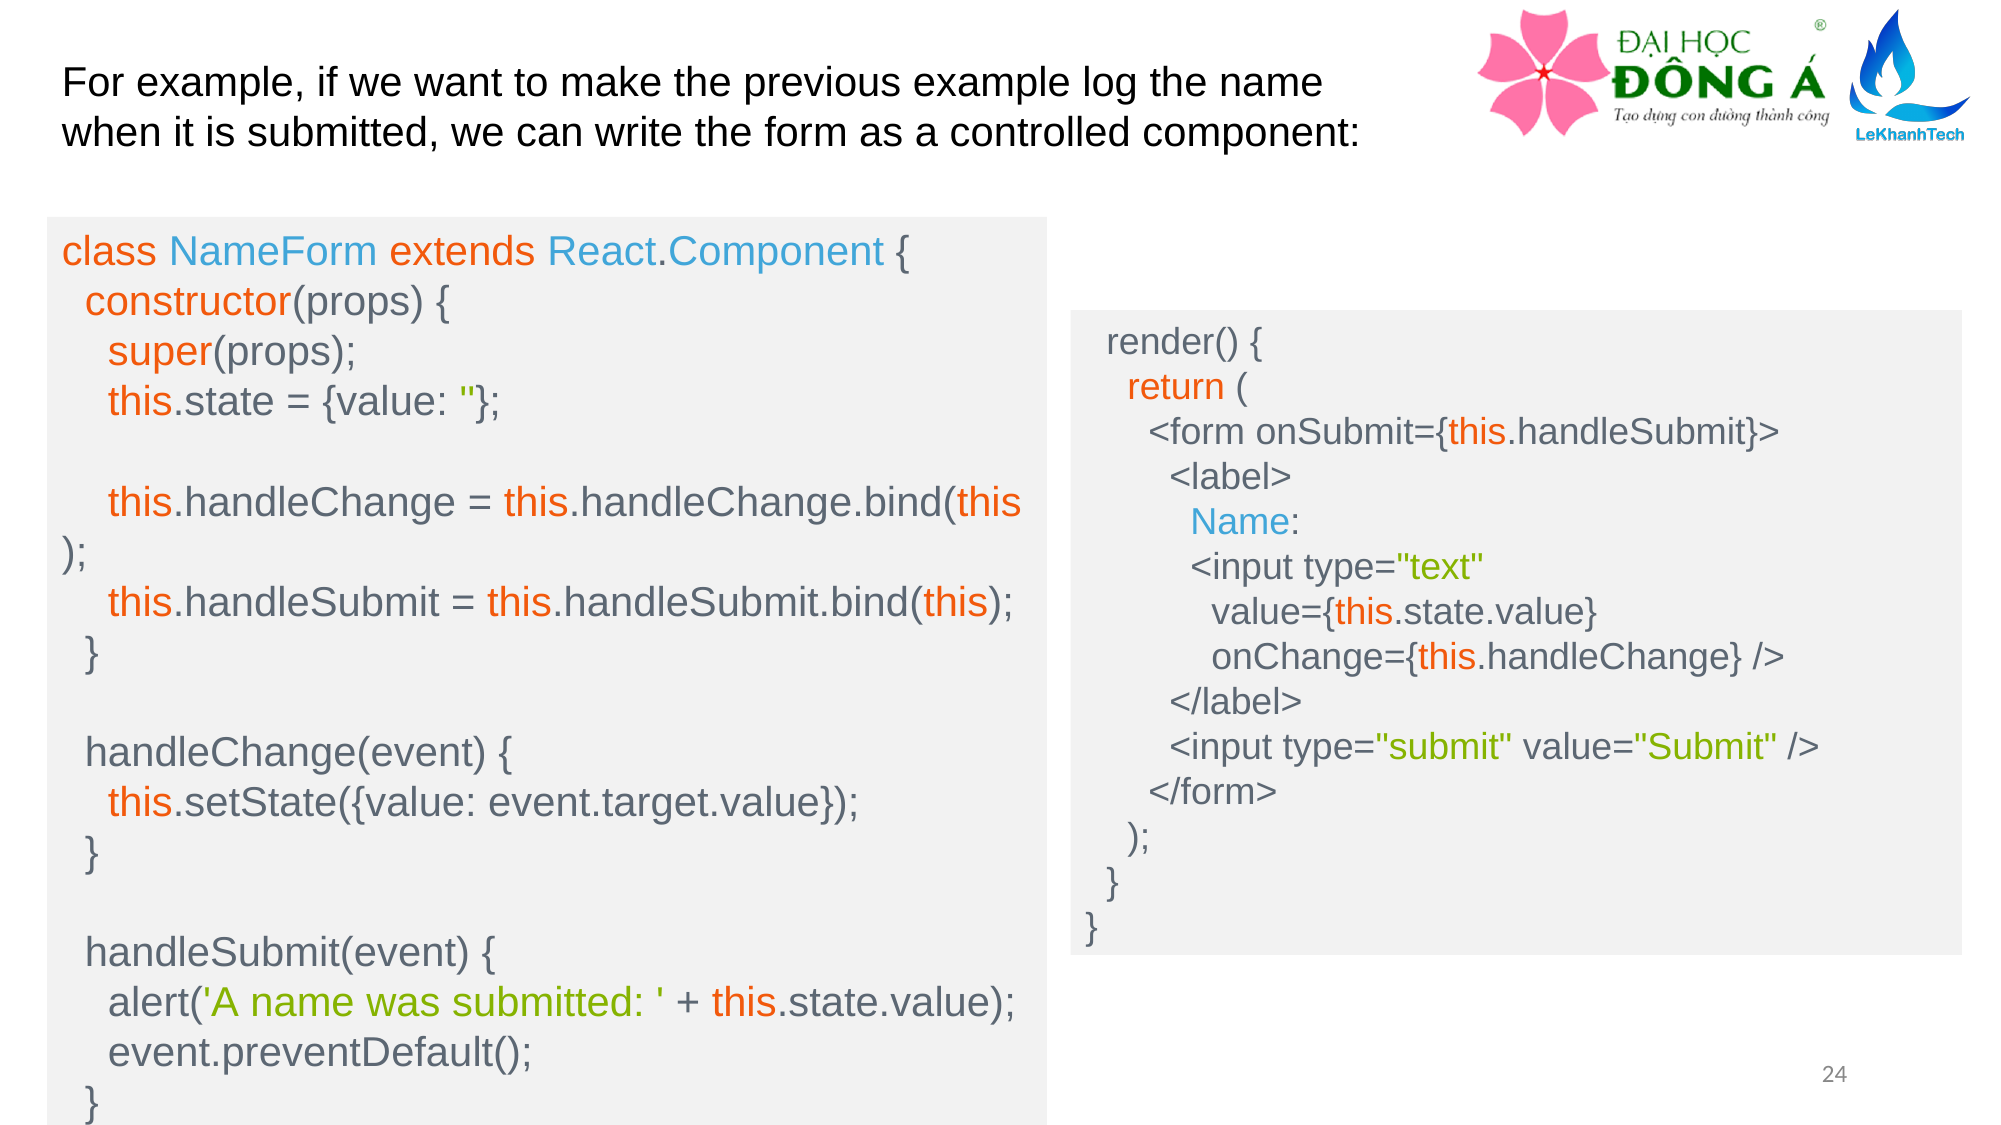

For example, if we want to make the previous example log the name when it is submitted, we can write the form as a controlled component:
class NameForm extends React.Component {
  constructor(props) {
    super(props);
    this.state = {value: ''};
    this.handleChange = this.handleChange.bind(this);
    this.handleSubmit = this.handleSubmit.bind(this);
  }
  handleChange(event) {
    this.setState({value: event.target.value});
  }
  handleSubmit(event) {
    alert('A name was submitted: ' + this.state.value);
    event.preventDefault();
  }
  render() {
    return (
      <form onSubmit={this.handleSubmit}>
        <label>
          Name:
          <input type="text"
            value={this.state.value}
            onChange={this.handleChange} />
        </label>
        <input type="submit" value="Submit" />
      </form>
    );
  }
}
24